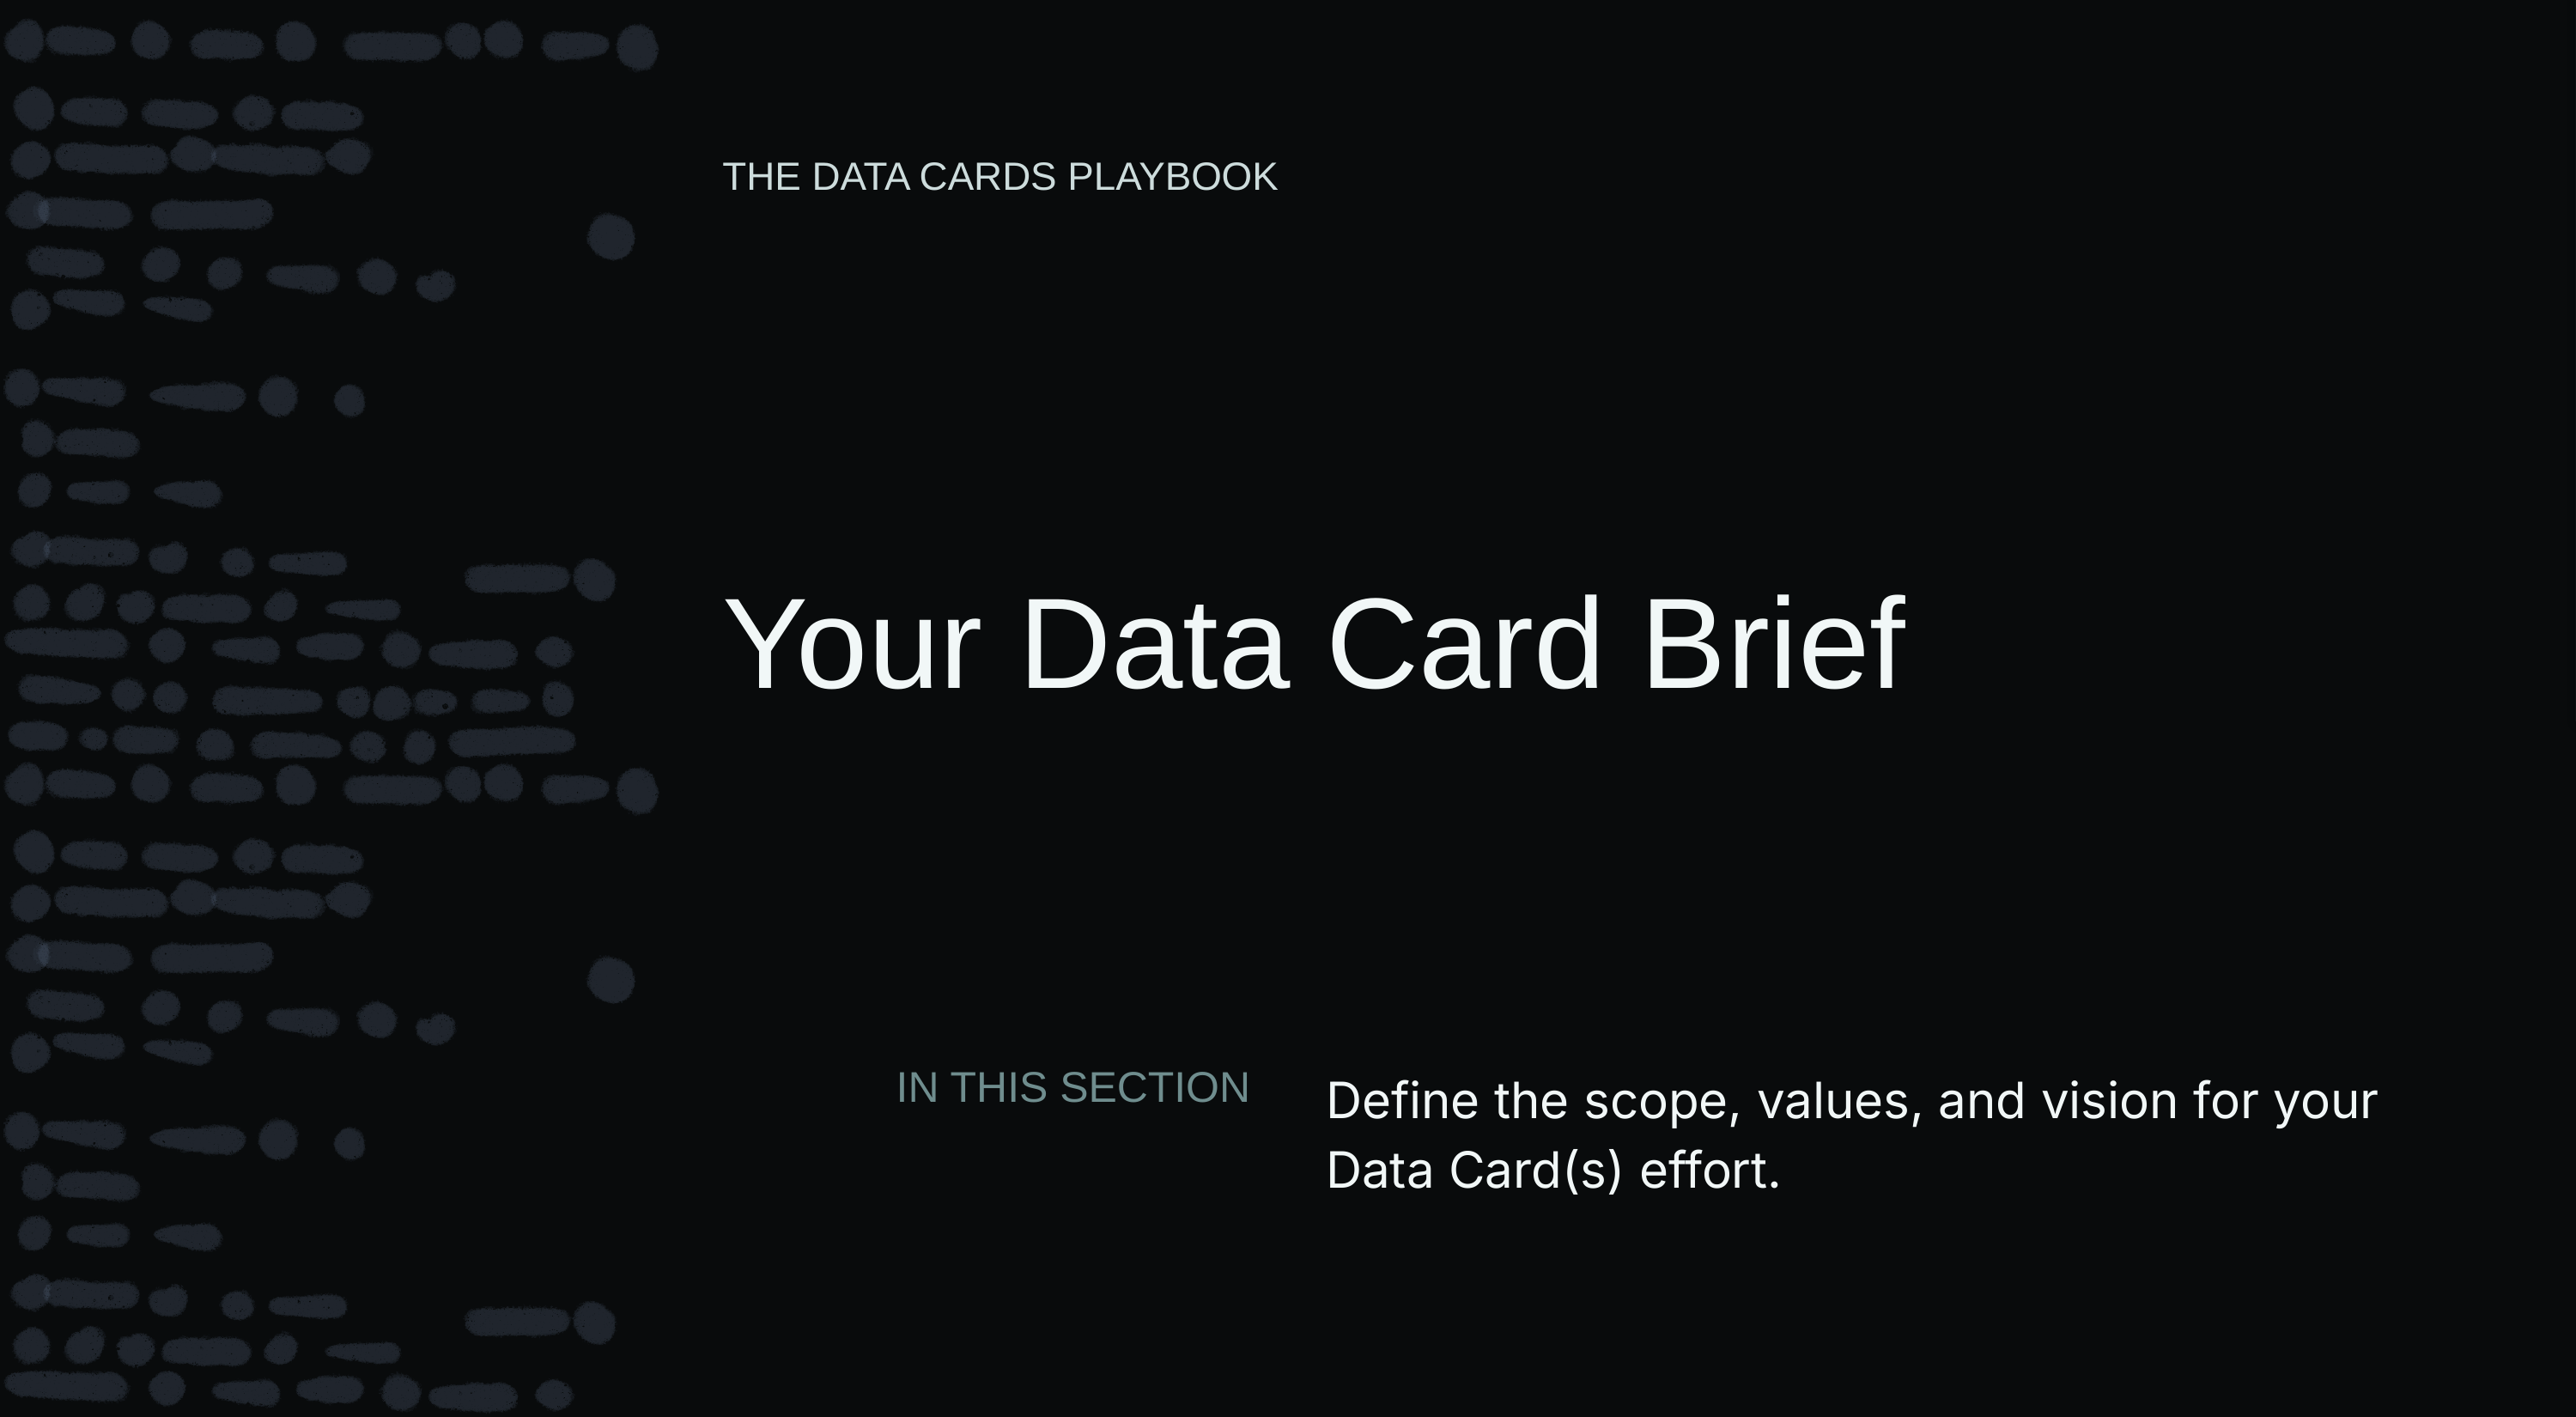

Facilitator’s note

This is a basic activity for teams that do not have a clear brief, PRD, or Vision for their Data Cards efforts.

Delete this note once you’re done with it.
THE DATA CARDS PLAYBOOK
# Your Data Card Brief
Define the scope, values, and vision for your Data Card(s) effort.